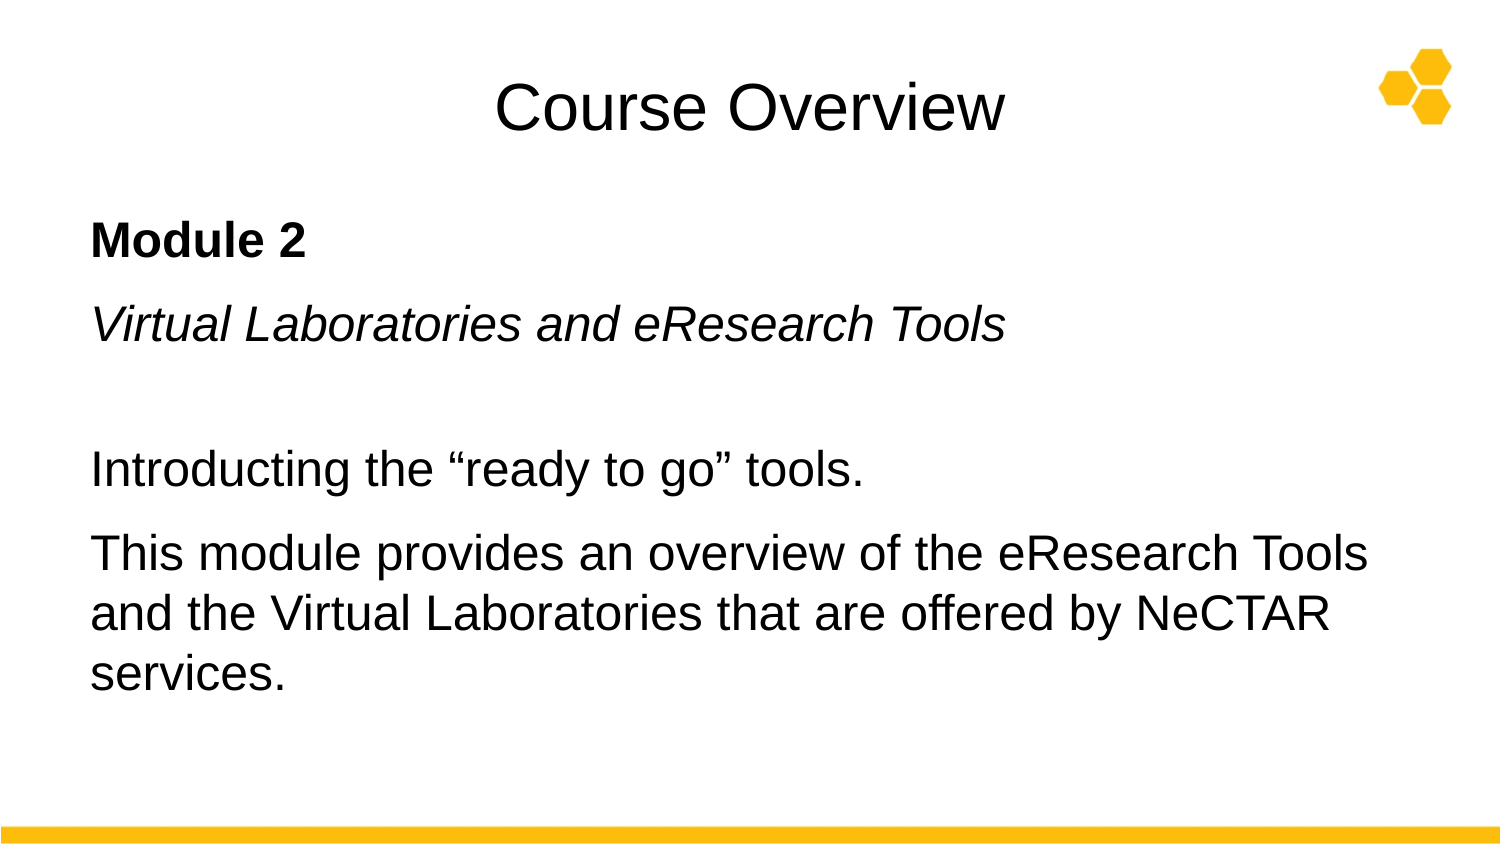

# Course Overview
Module 2
Virtual Laboratories and eResearch Tools
Introducting the “ready to go” tools.
This module provides an overview of the eResearch Tools and the Virtual Laboratories that are offered by NeCTAR services.